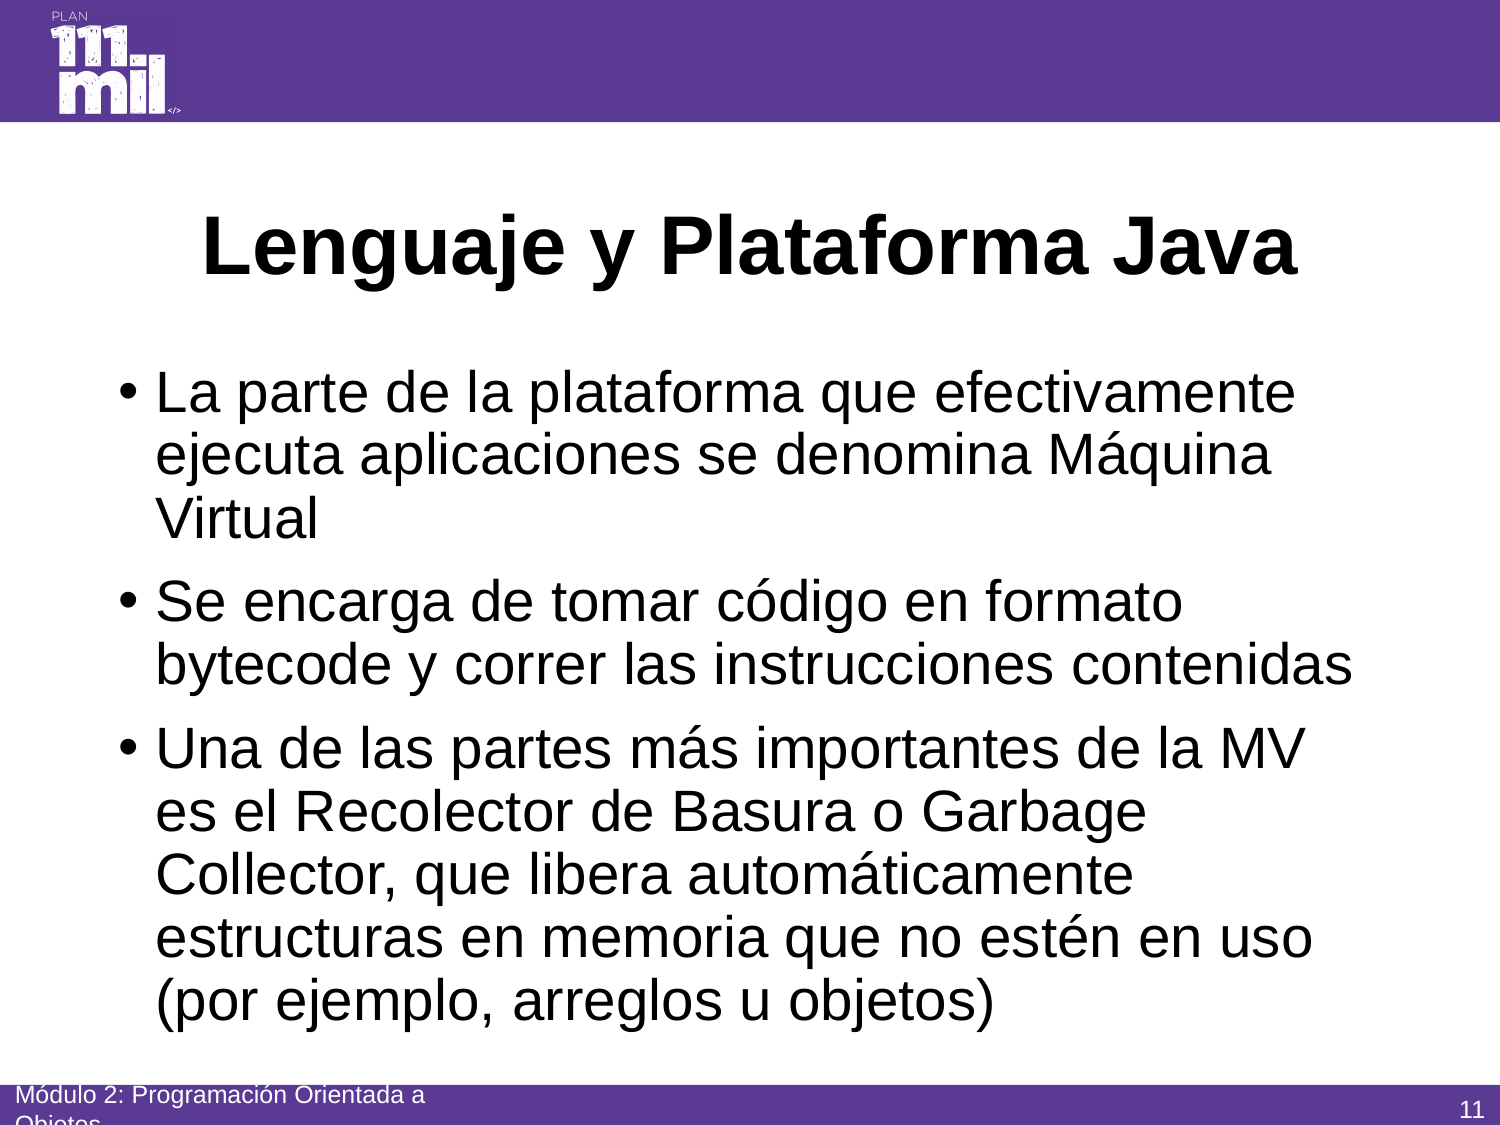

# Lenguaje y Plataforma Java
La parte de la plataforma que efectivamente ejecuta aplicaciones se denomina Máquina Virtual
Se encarga de tomar código en formato bytecode y correr las instrucciones contenidas
Una de las partes más importantes de la MV es el Recolector de Basura o Garbage Collector, que libera automáticamente estructuras en memoria que no estén en uso (por ejemplo, arreglos u objetos)
11
Módulo 2: Programación Orientada a Objetos